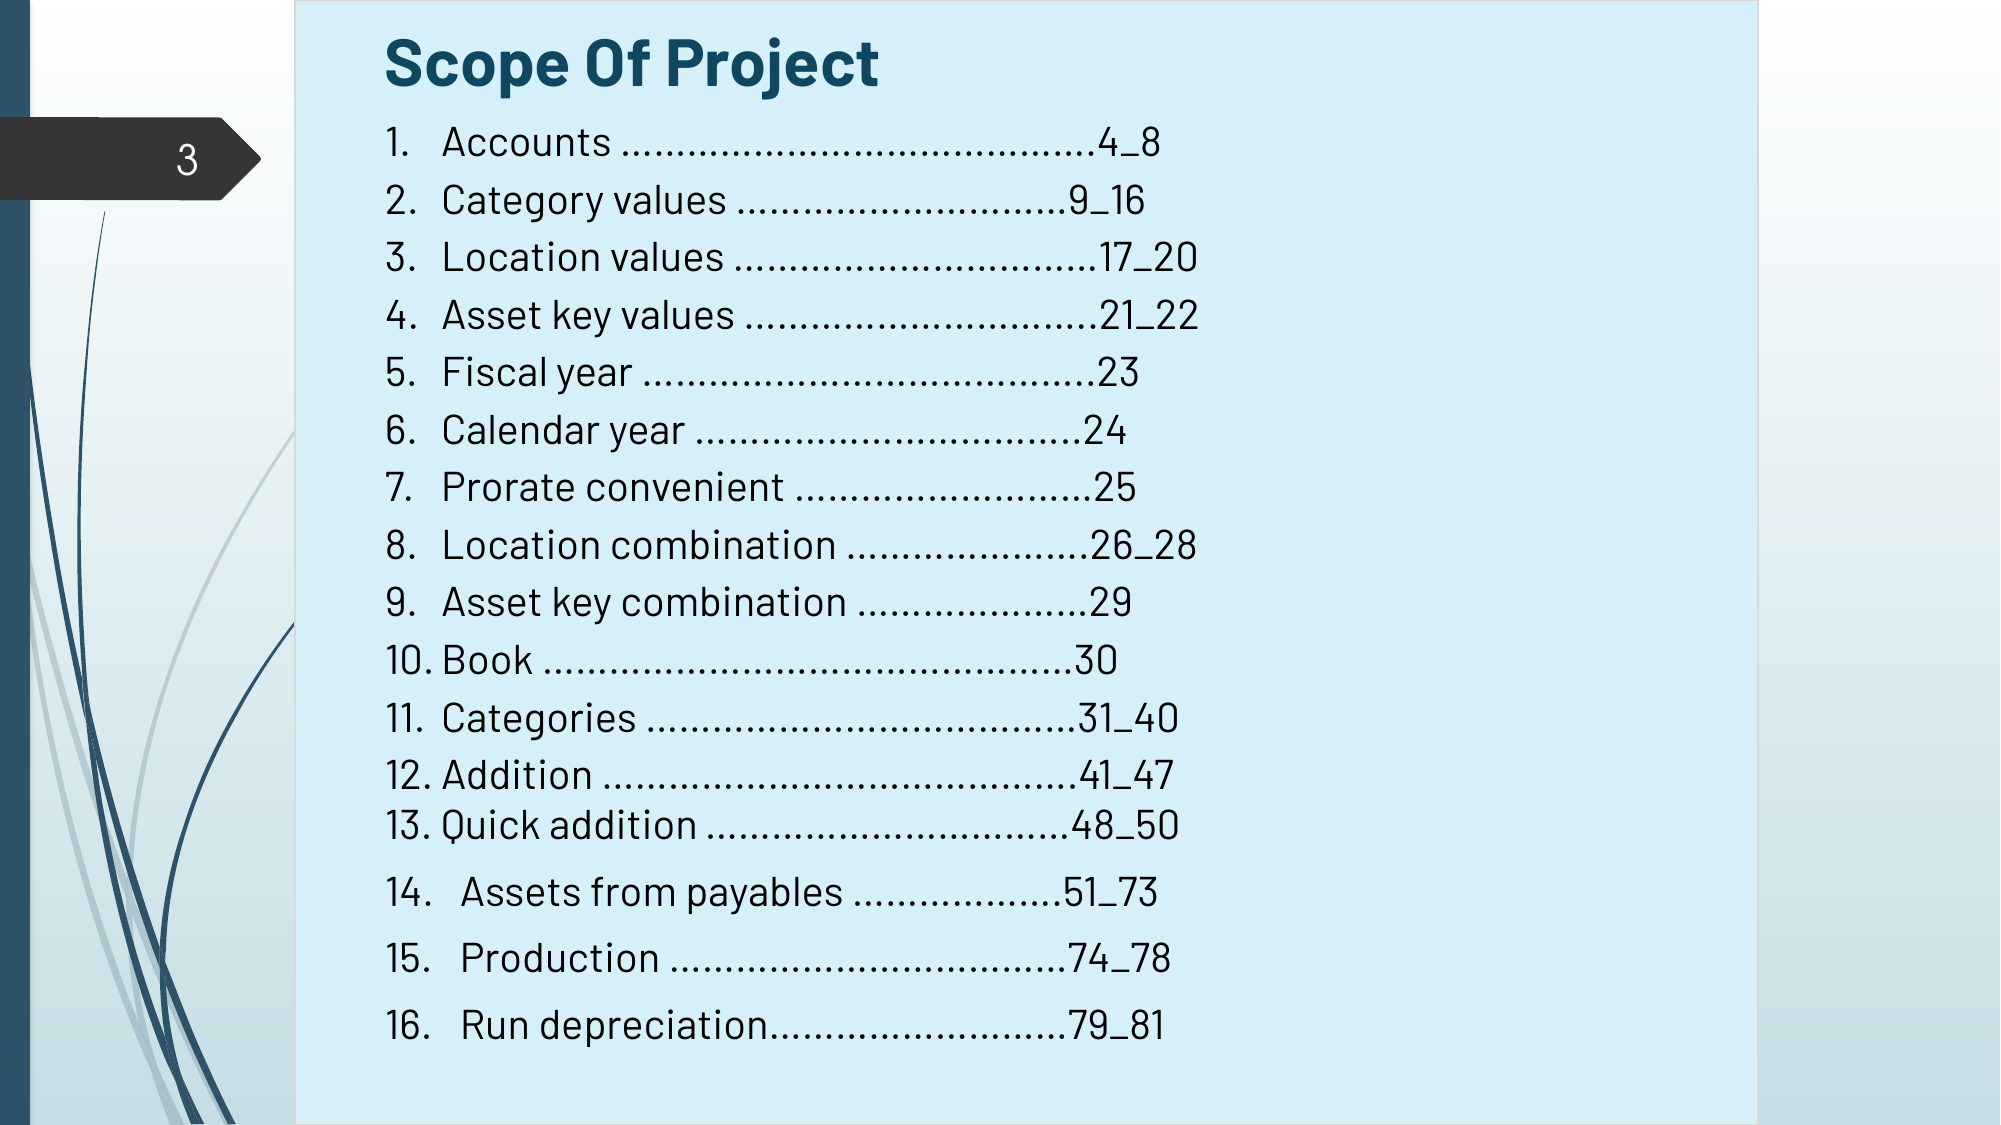

Scope Of Project
Accounts …………………………………….4_8
Category values …………………………9_16
Location values ……………………………17_20
Asset key values …………………………..21_22
Fiscal year …………………………………..23
Calendar year ……………………………..24
Prorate convenient ………………………25
Location combination ………………….26_28
Asset key combination …………………29
Book …………………………………………30
Categories …………………………………31_40
Addition …………………………………….41_47
Quick addition ……………………………48_50
Assets from payables ……………….51_73
Production ………………………………74_78
Run depreciation………………………79_81

3